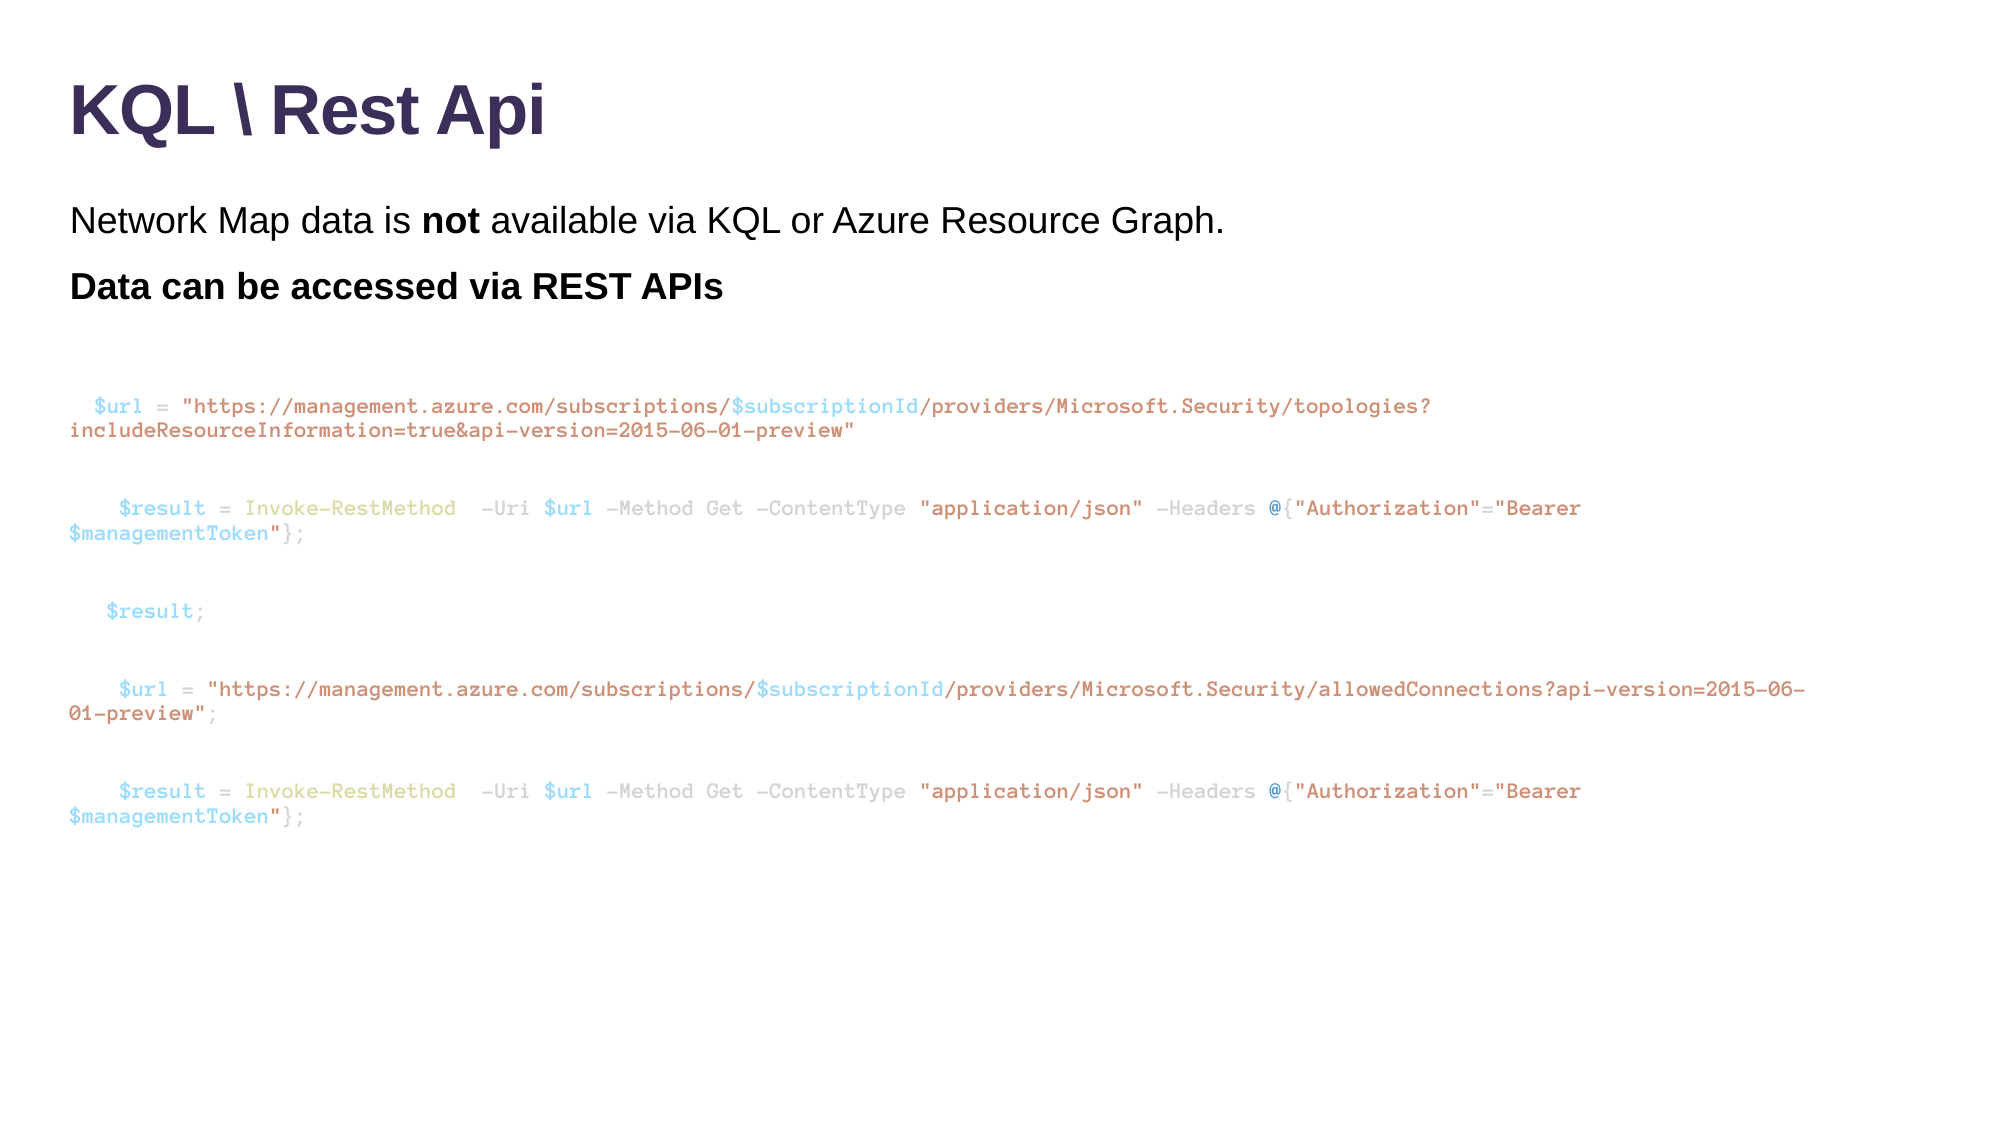

# KQL \ Rest Api
Network Map data is not available via KQL or Azure Resource Graph.
Data can be accessed via REST APIs

  $url = "https://management.azure.com/subscriptions/$subscriptionId/providers/Microsoft.Security/topologies?includeResourceInformation=true&api-version=2015-06-01-preview"
    $result = Invoke-RestMethod  -Uri $url -Method Get -ContentType "application/json" -Headers @{"Authorization"="Bearer $managementToken"};
   $result;
    $url = "https://management.azure.com/subscriptions/$subscriptionId/providers/Microsoft.Security/allowedConnections?api-version=2015-06-01-preview";
    $result = Invoke-RestMethod  -Uri $url -Method Get -ContentType "application/json" -Headers @{"Authorization"="Bearer $managementToken"};